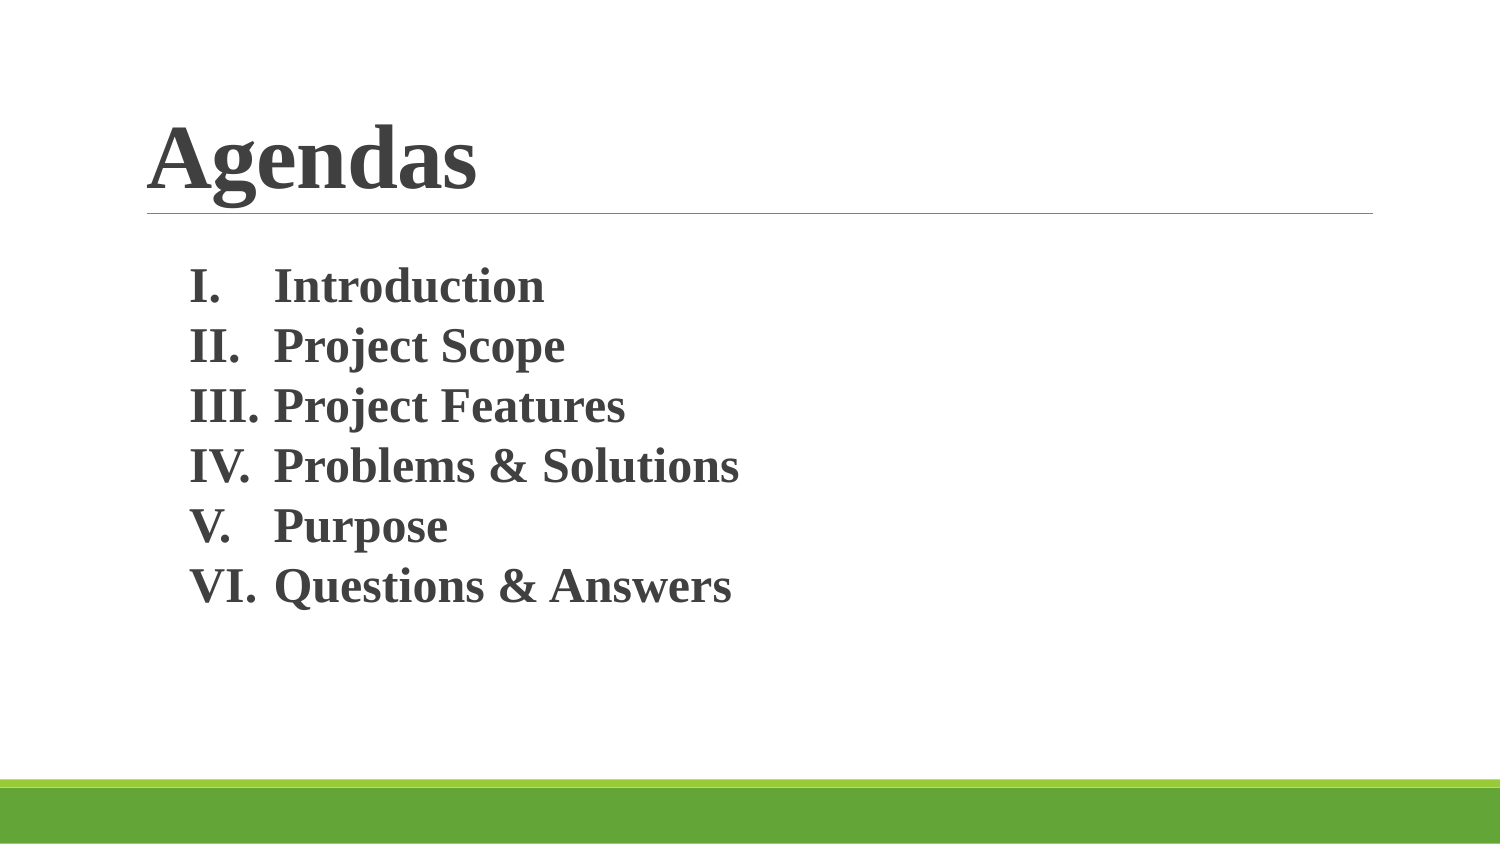

# Agendas
Introduction
Project Scope
Project Features
Problems & Solutions
Purpose
Questions & Answers